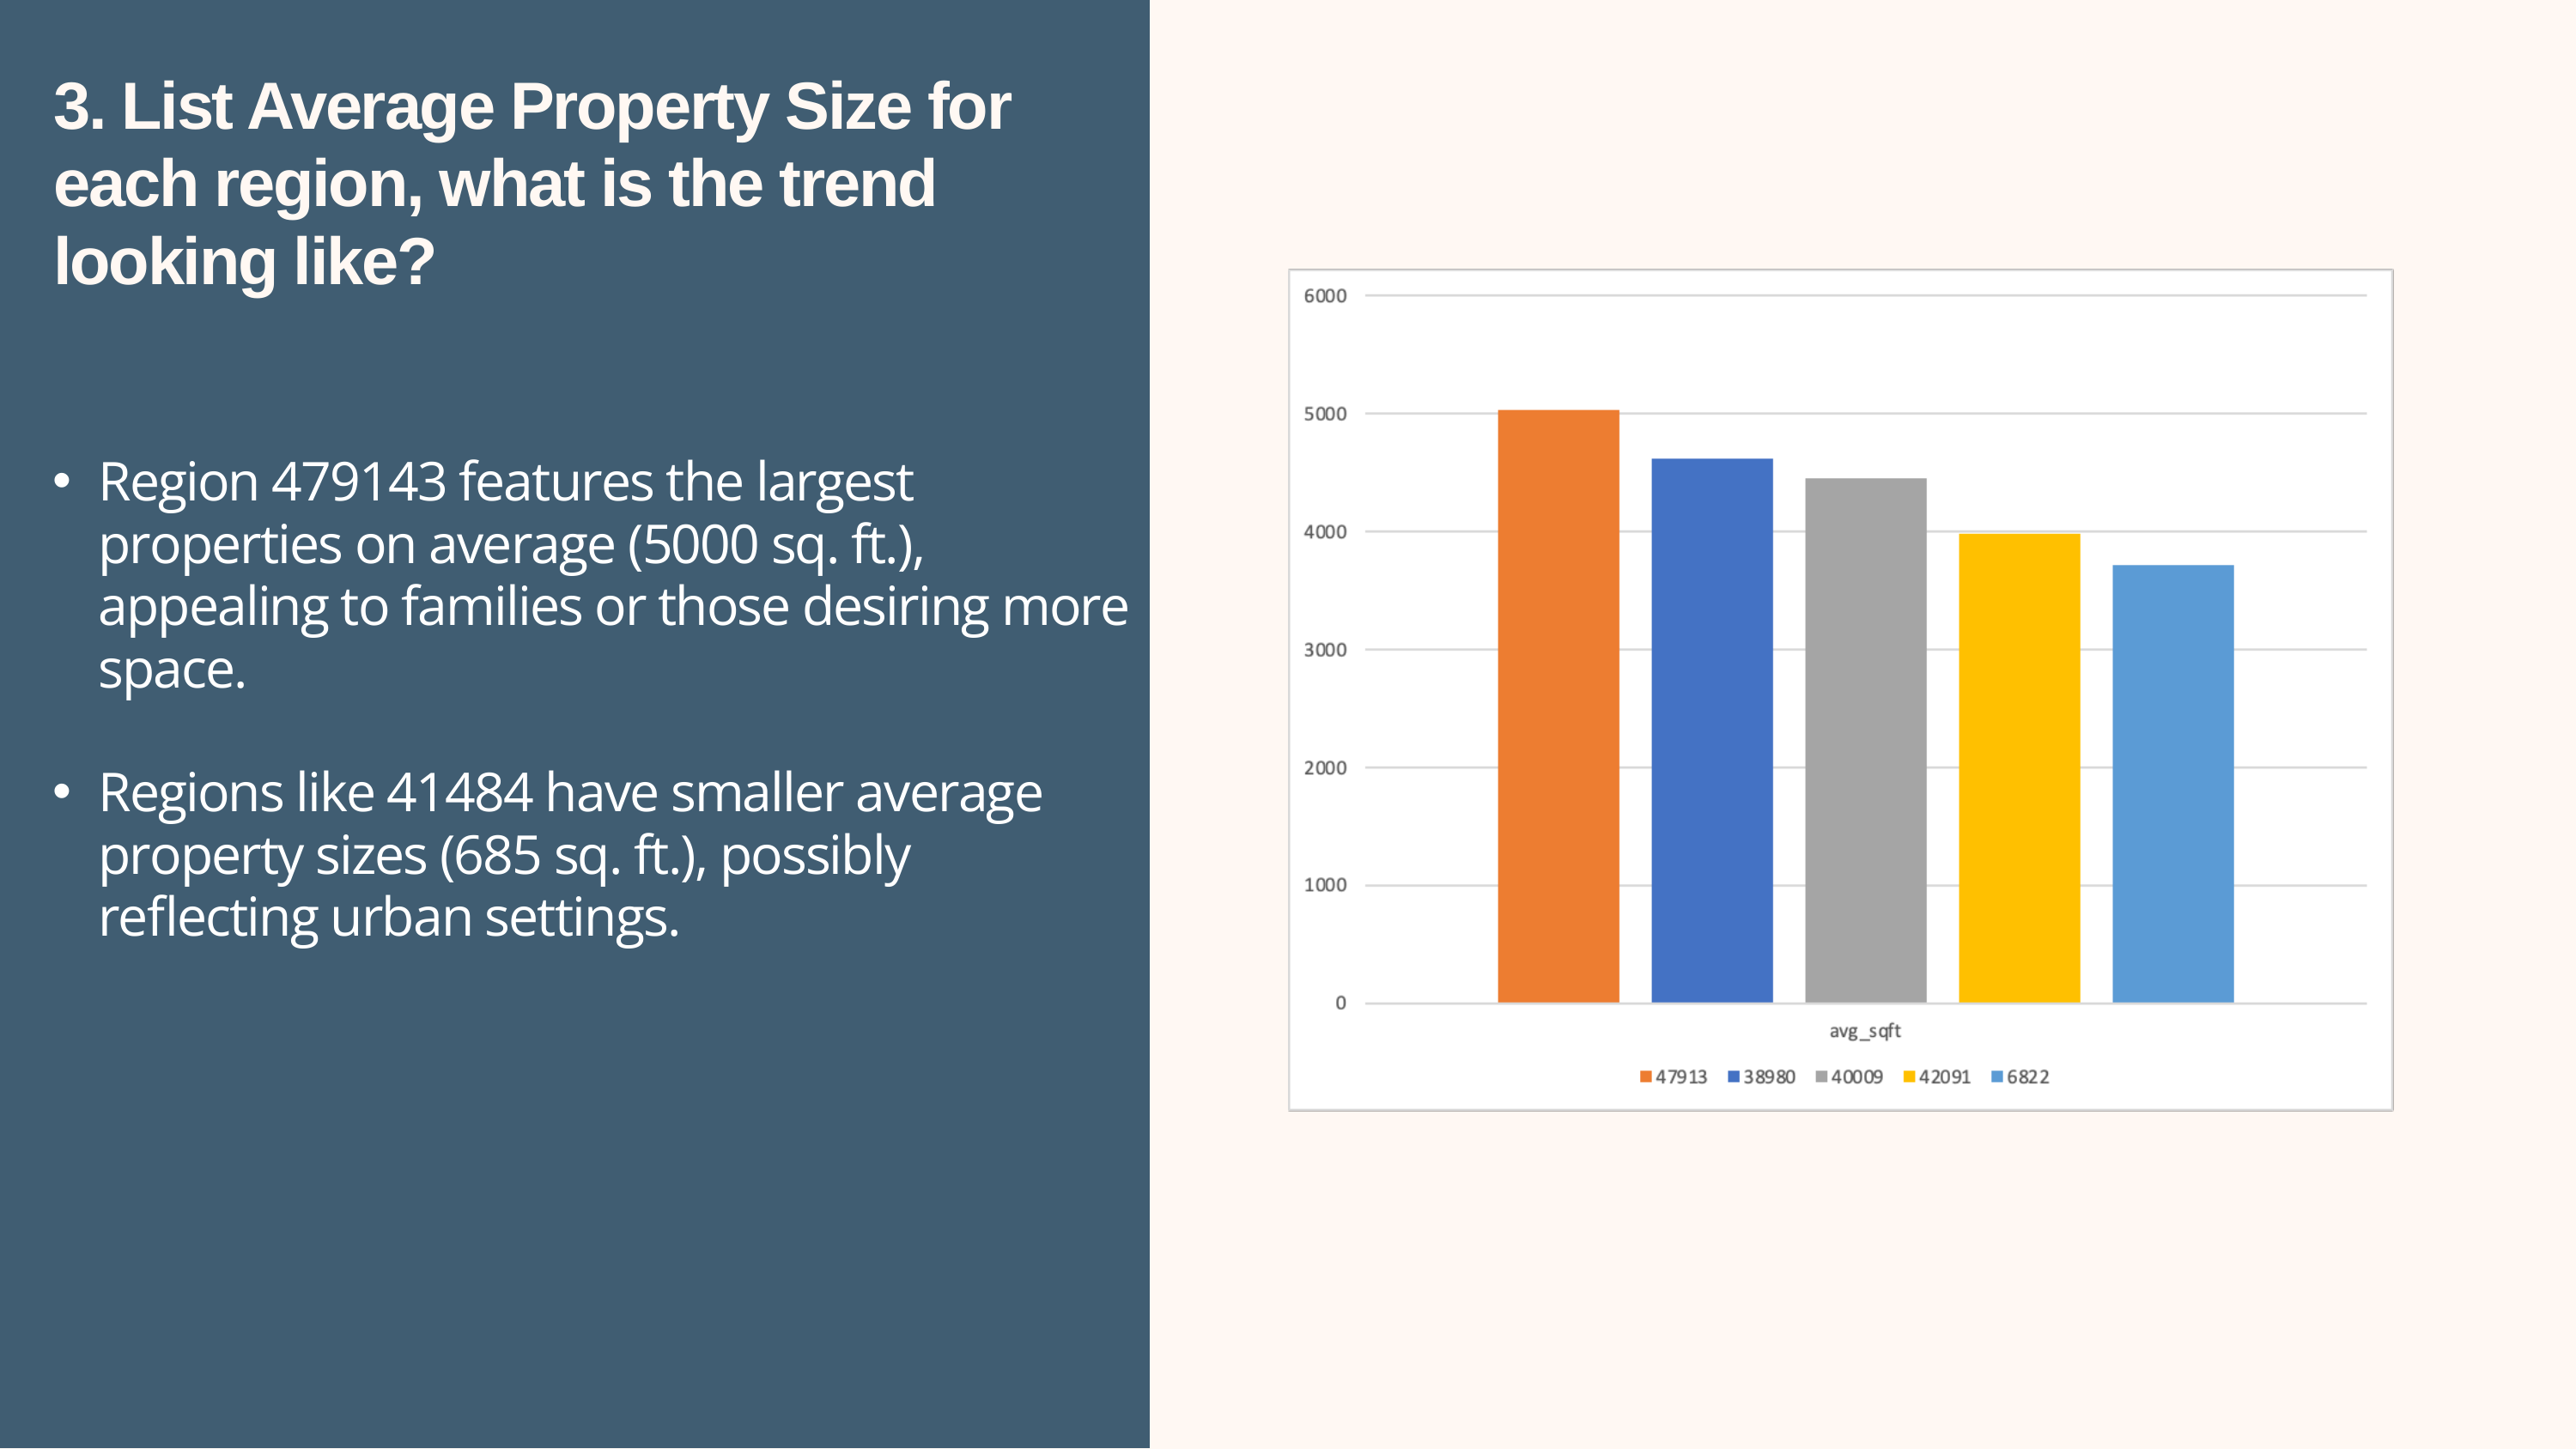

Region 479143 features the largest properties on average (5000 sq. ft.), appealing to families or those desiring more space.

Regions like 41484 have smaller average property sizes (685 sq. ft.), possibly reflecting urban settings.

3. List Average Property Size for each region, what is the trend looking like?